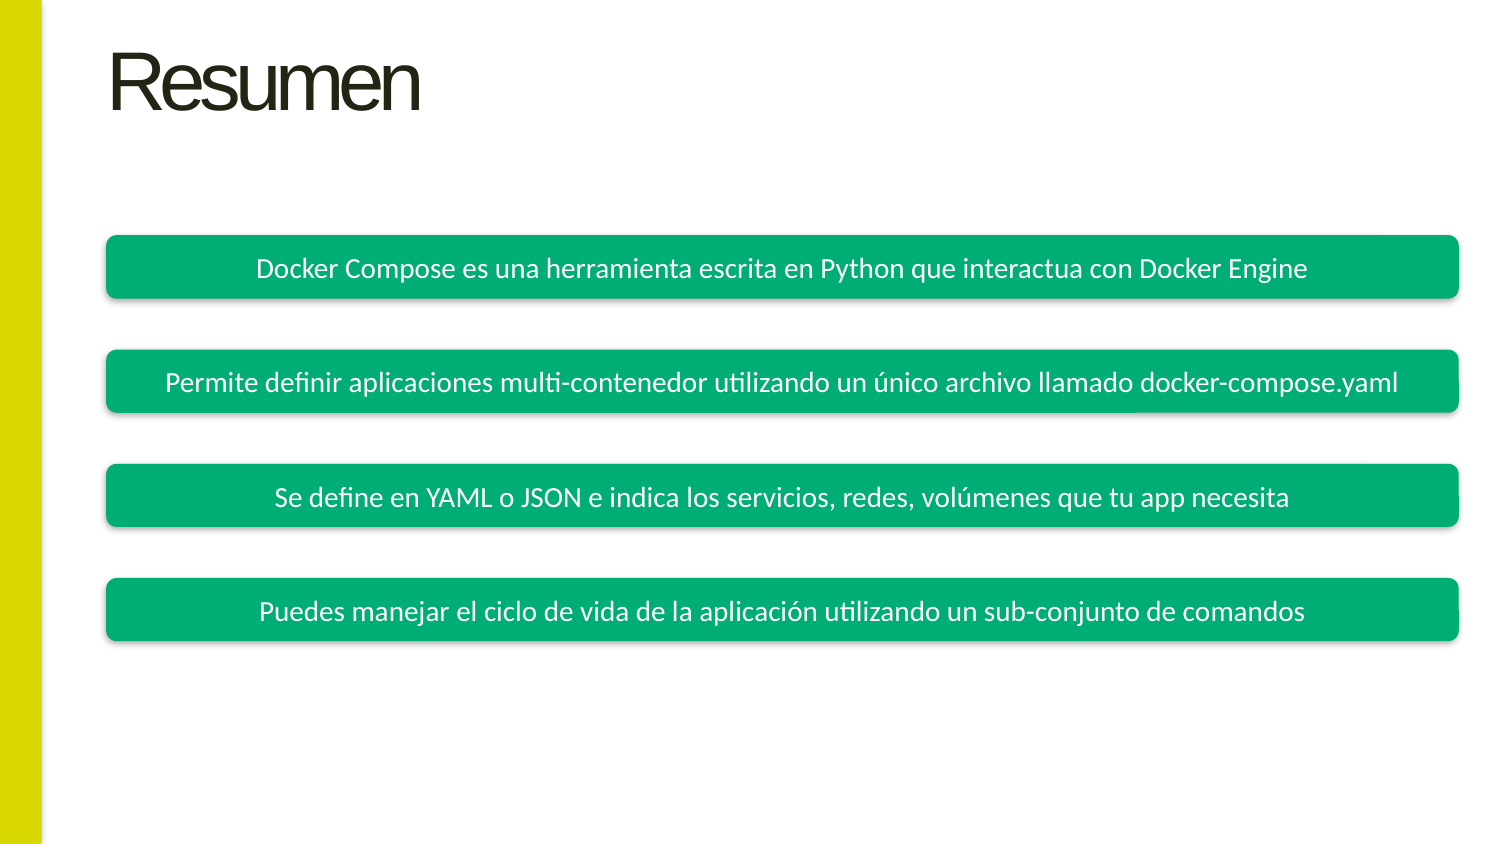

# Resumen
Docker Compose es una herramienta escrita en Python que interactua con Docker Engine
Permite definir aplicaciones multi-contenedor utilizando un único archivo llamado docker-compose.yaml
Se define en YAML o JSON e indica los servicios, redes, volúmenes que tu app necesita
Puedes manejar el ciclo de vida de la aplicación utilizando un sub-conjunto de comandos